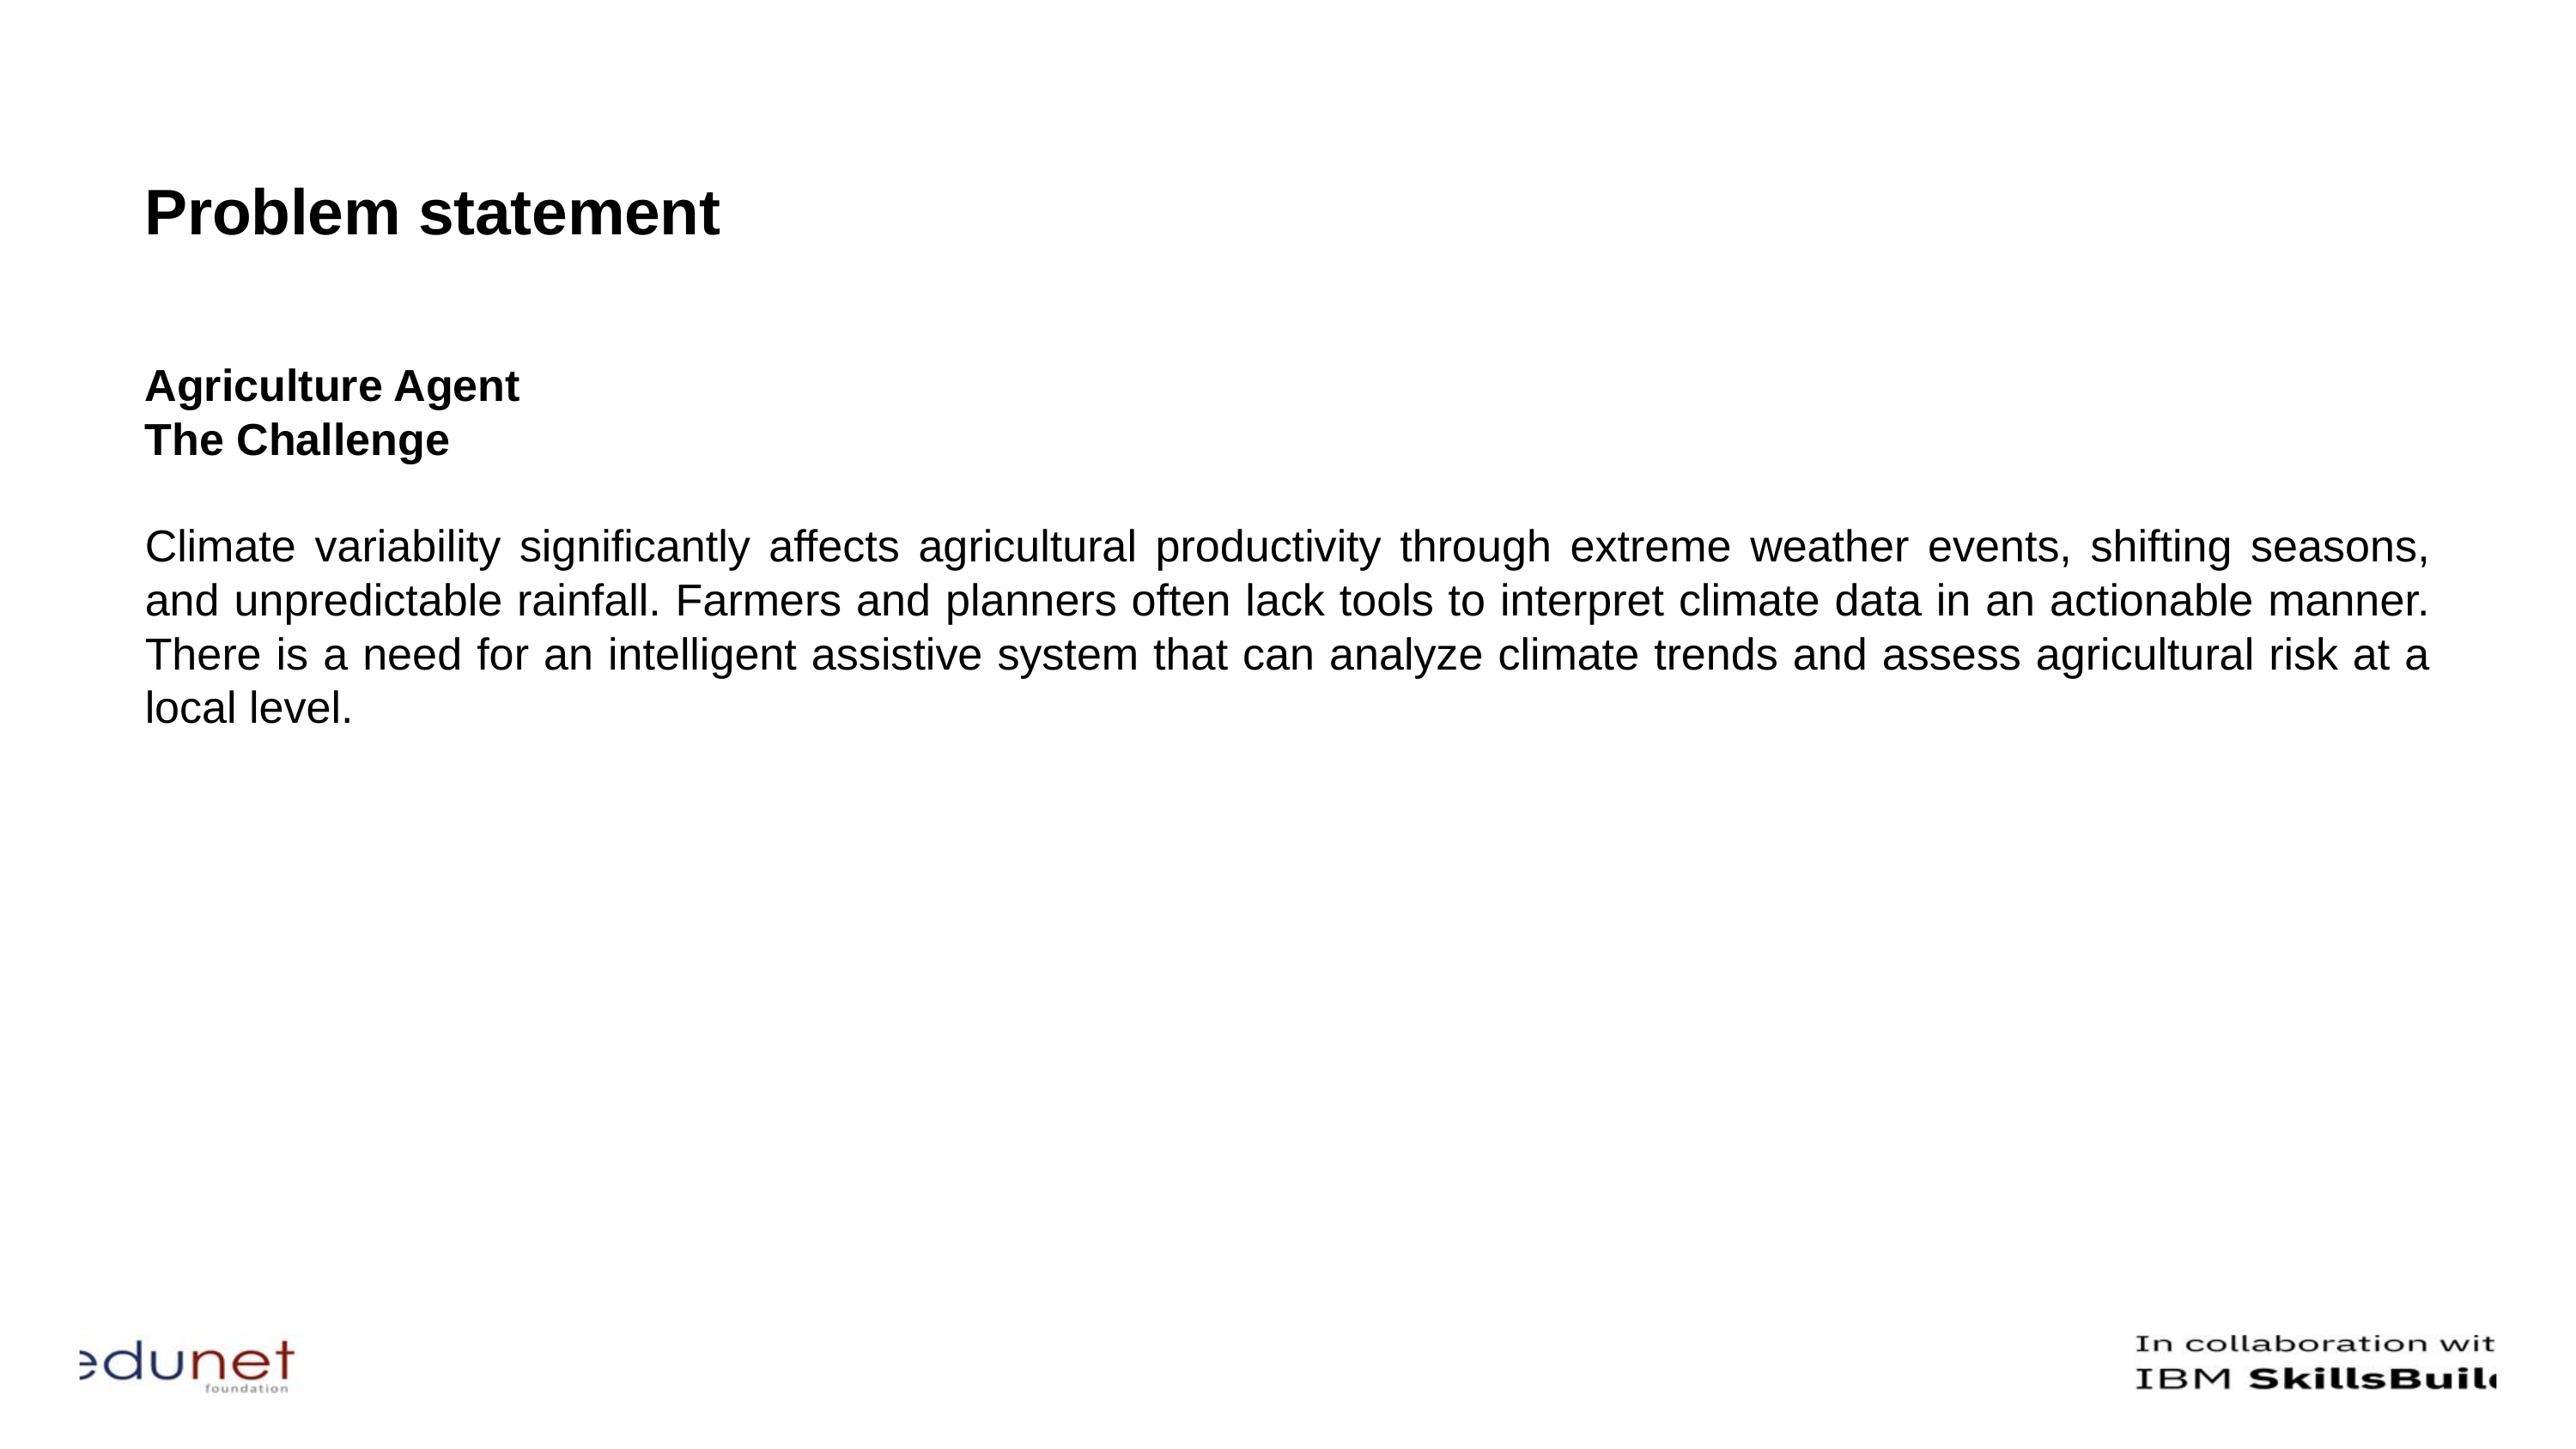

Problem statement
Agriculture Agent
The Challenge

Climate variability significantly affects agricultural productivity through extreme weather events, shifting seasons, and unpredictable rainfall. Farmers and planners often lack tools to interpret climate data in an actionable manner. There is a need for an intelligent assistive system that can analyze climate trends and assess agricultural risk at a local level.